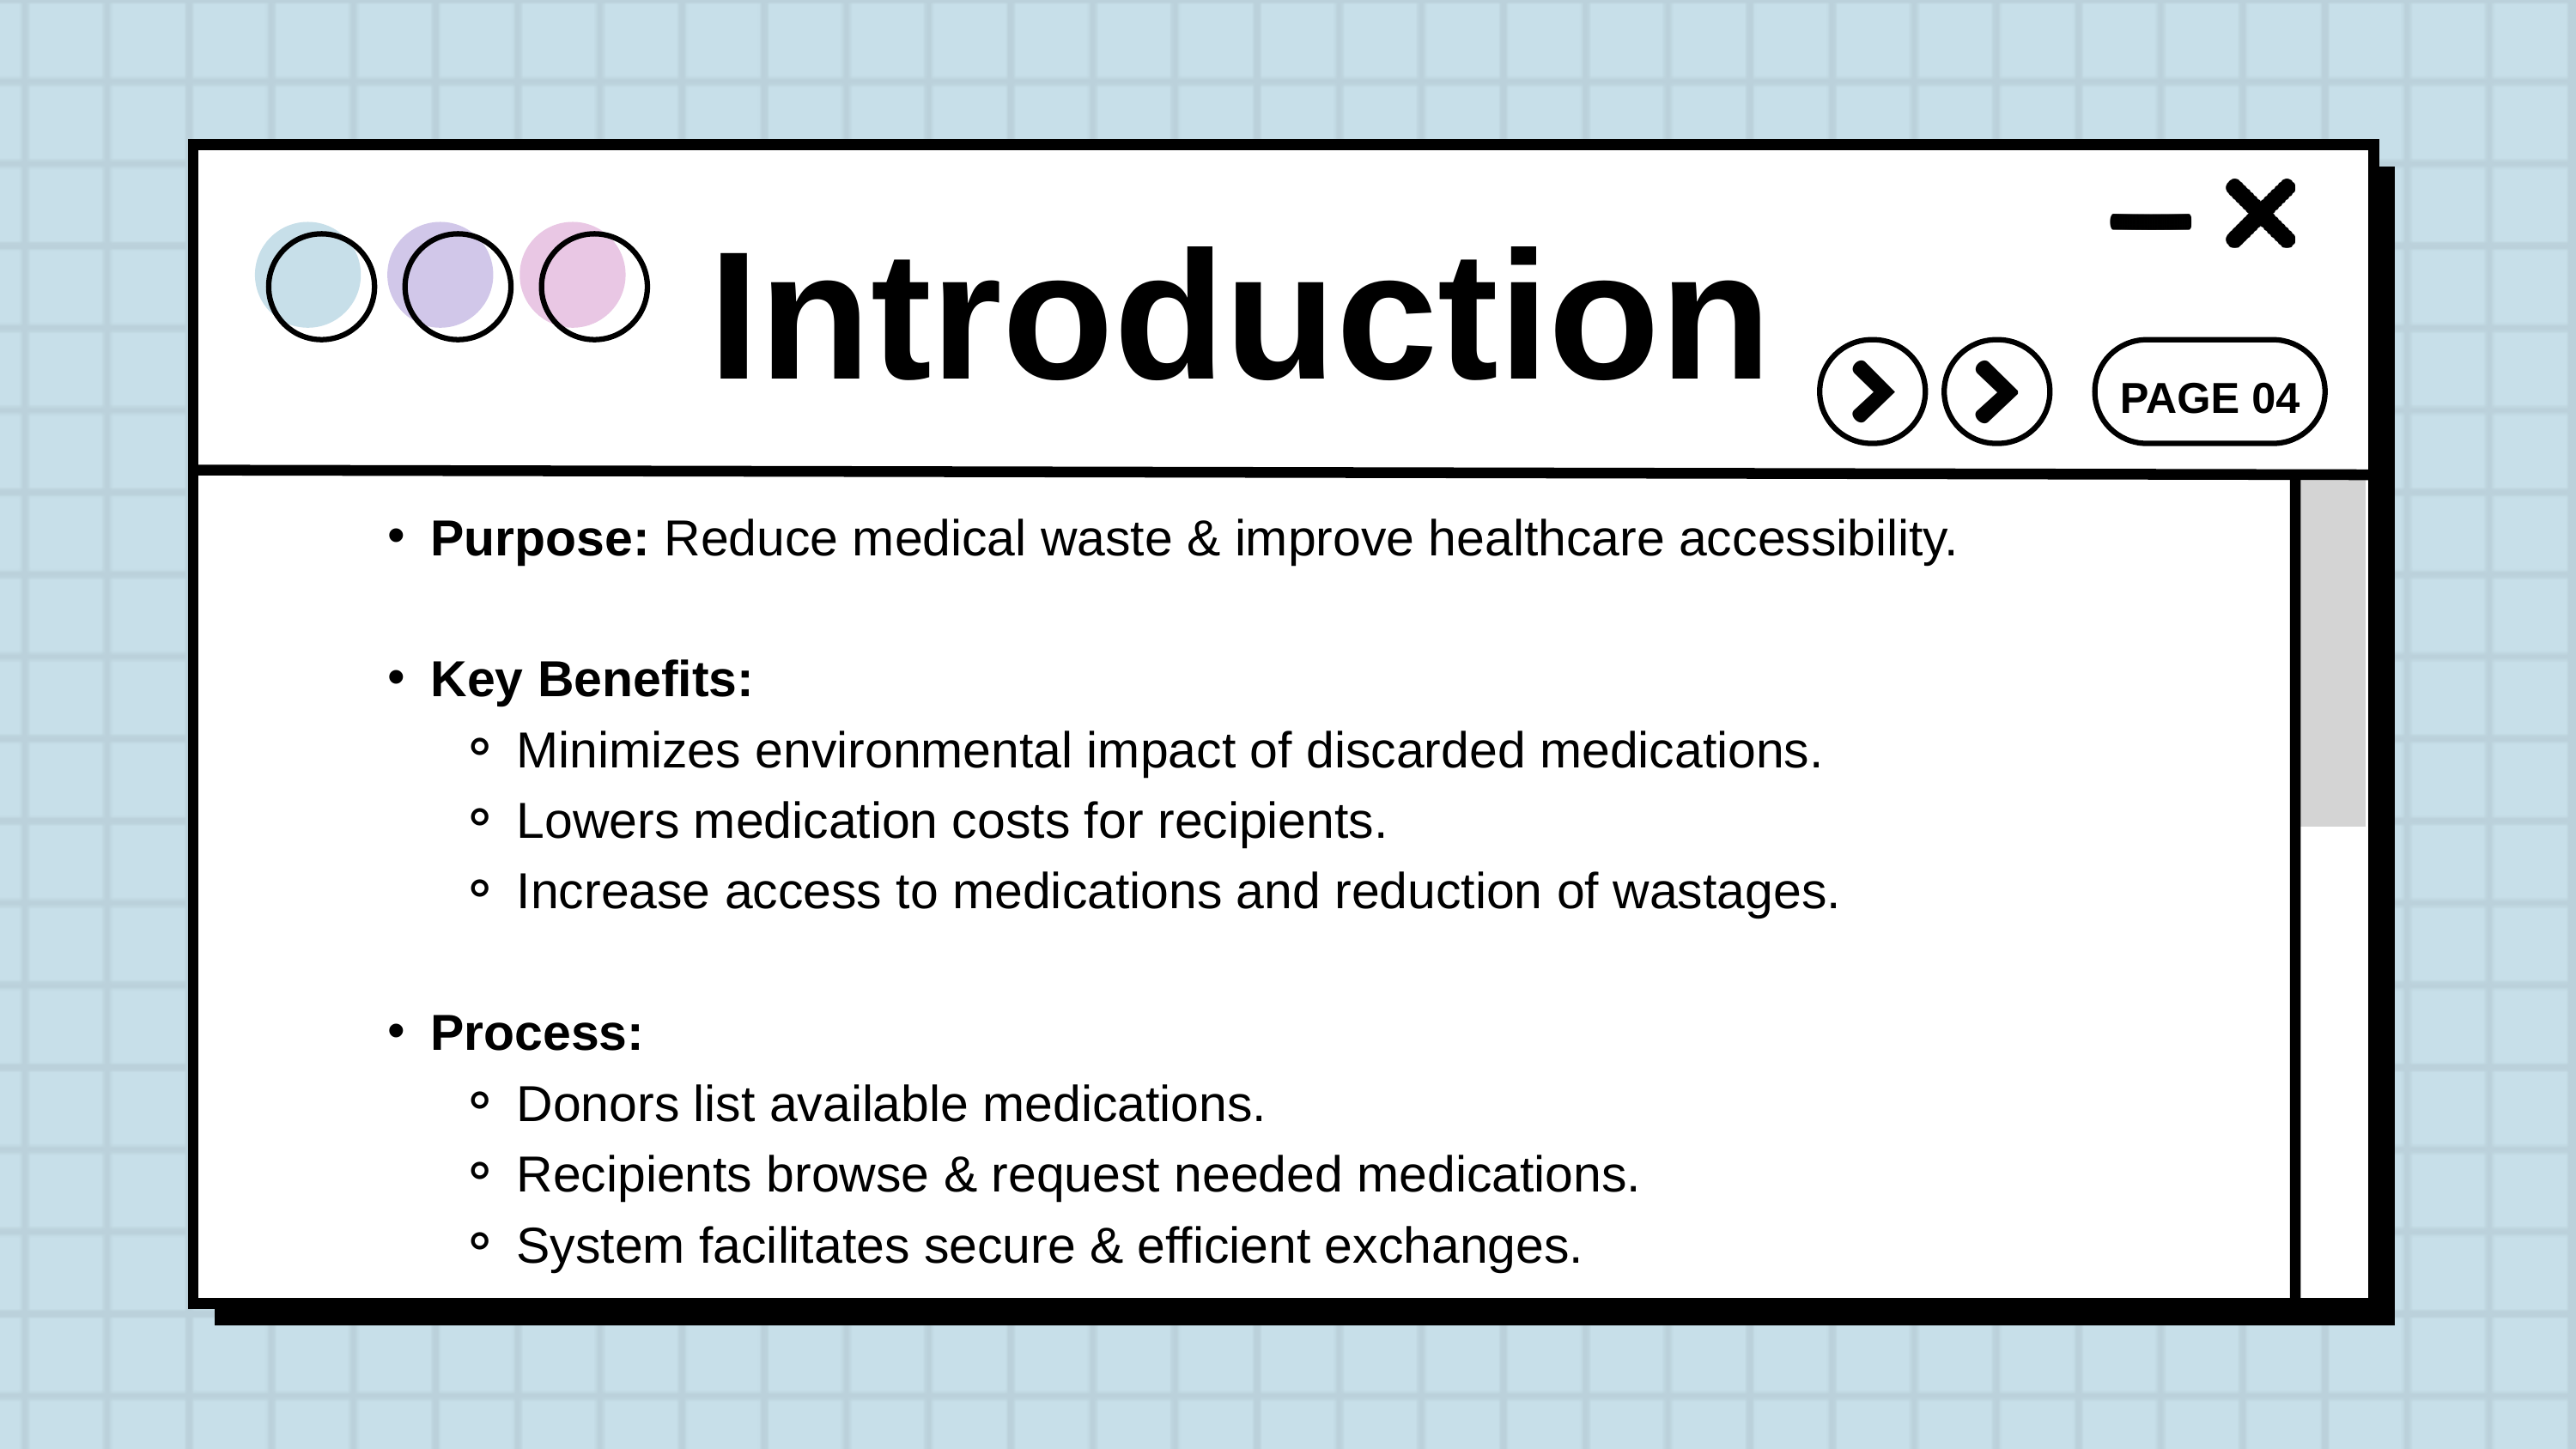

Introduction

PAGE 04

Purpose: Reduce medical waste & improve healthcare accessibility.

Key Benefits:
Minimizes environmental impact of discarded medications.
Lowers medication costs for recipients.
Increase access to medications and reduction of wastages.

Process:
Donors list available medications.
Recipients browse & request needed medications.
System facilitates secure & efficient exchanges.